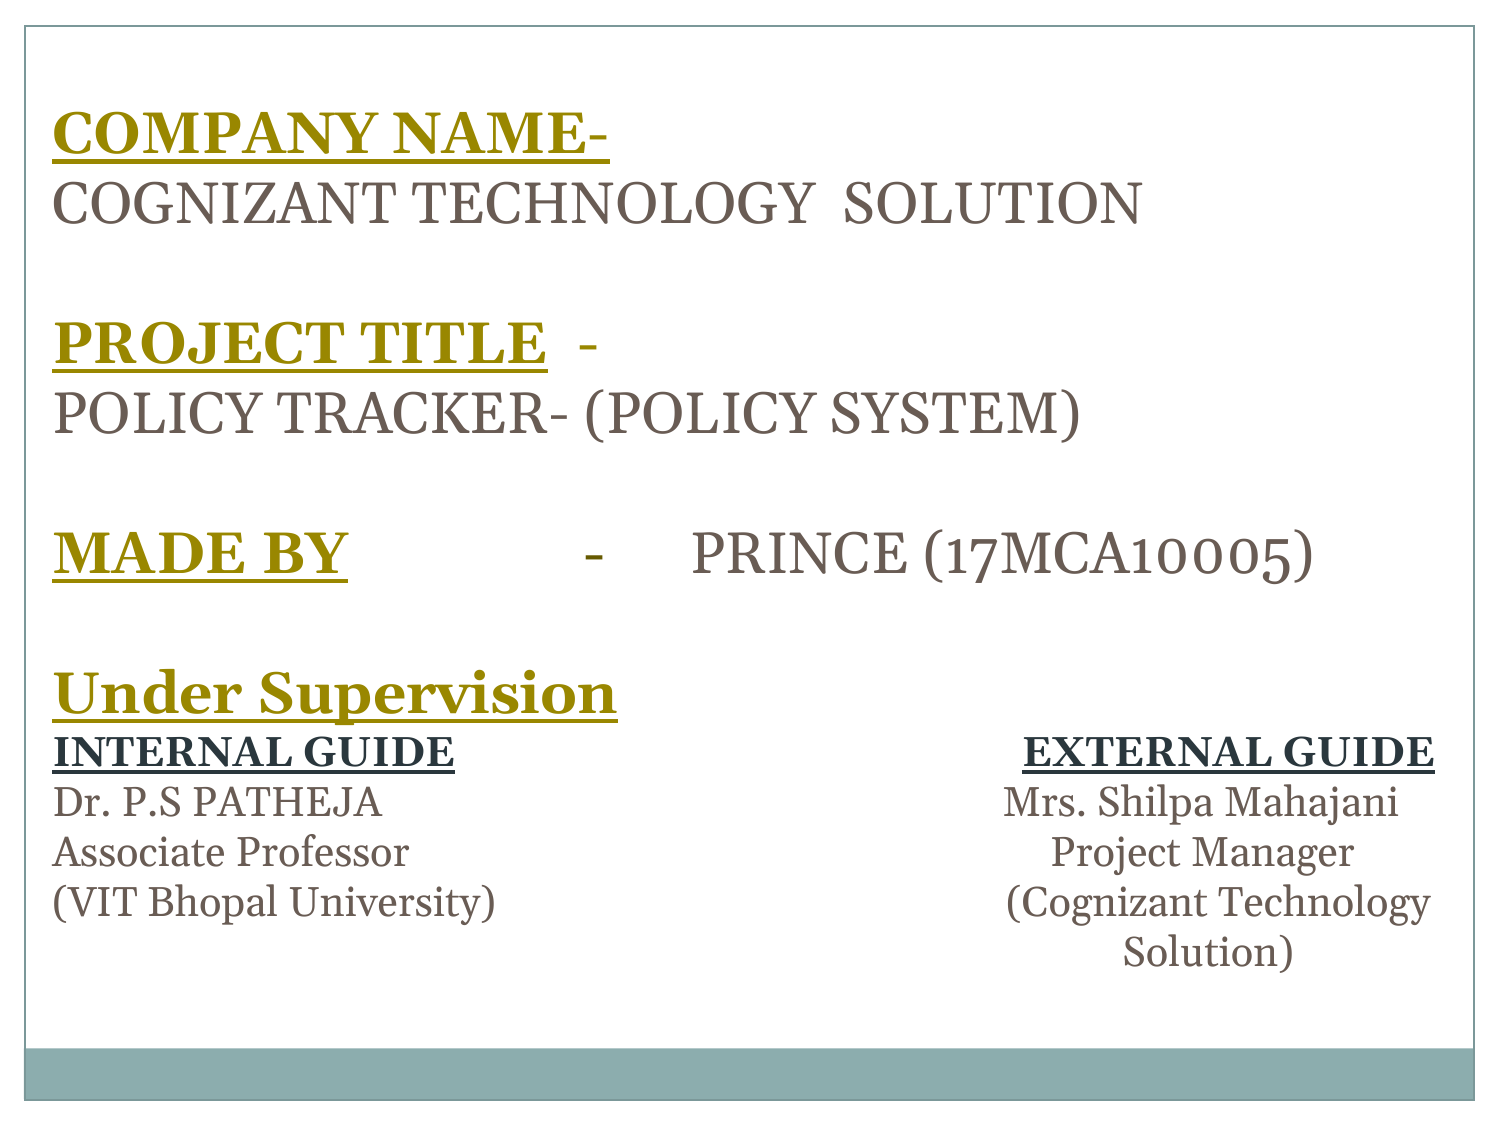

COMPANY NAME-
COGNIZANT TECHNOLOGY  SOLUTION

PROJECT TITLE  -
POLICY TRACKER- (POLICY SYSTEM)

MADE BY                -      PRINCE (17MCA10005)

Under Supervision
INTERNAL GUIDE                                                      EXTERNAL GUIDE
Dr. P.S PATHEJA                                                              Mrs. Shilpa Mahajani
Associate Professor                                                                Project Manager
(VIT Bhopal University)                                                   (Cognizant Technology
                                                                                                           Solution)